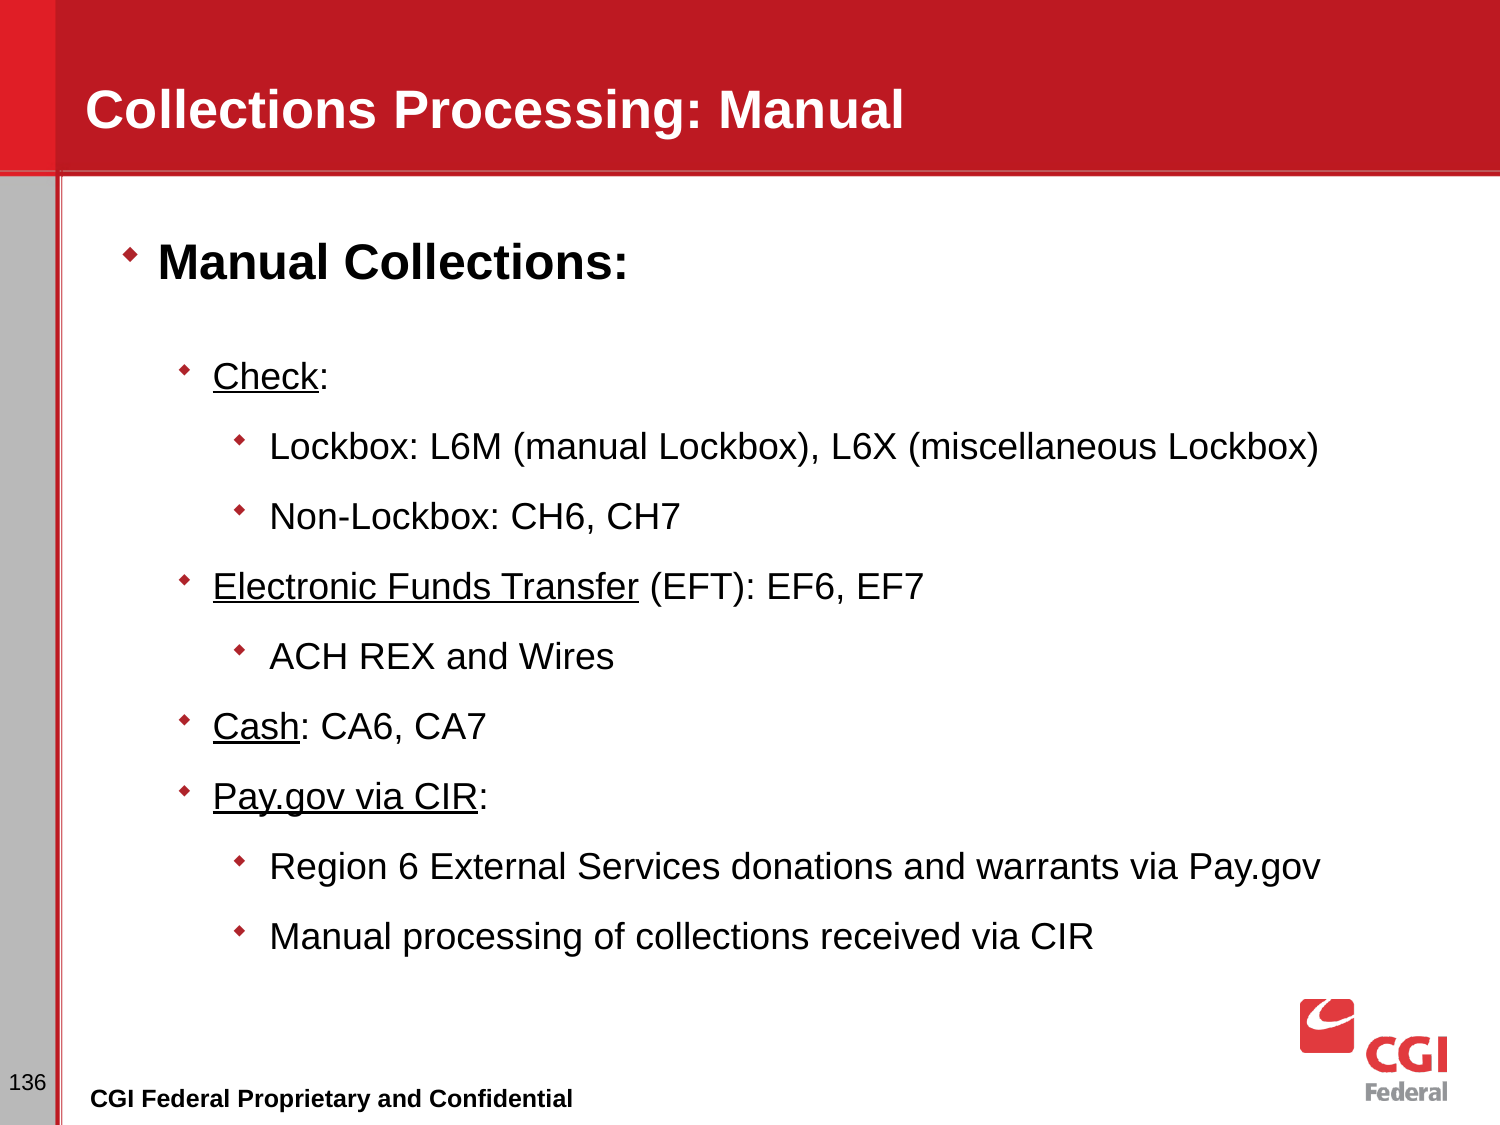

# Collections Processing: Manual
Manual Collections:

Check:
Lockbox: L6M (manual Lockbox), L6X (miscellaneous Lockbox)
Non-Lockbox: CH6, CH7
Electronic Funds Transfer (EFT): EF6, EF7
ACH REX and Wires
Cash: CA6, CA7
Pay.gov via CIR:
Region 6 External Services donations and warrants via Pay.gov
Manual processing of collections received via CIR

136
CGI Federal Proprietary and Confidential